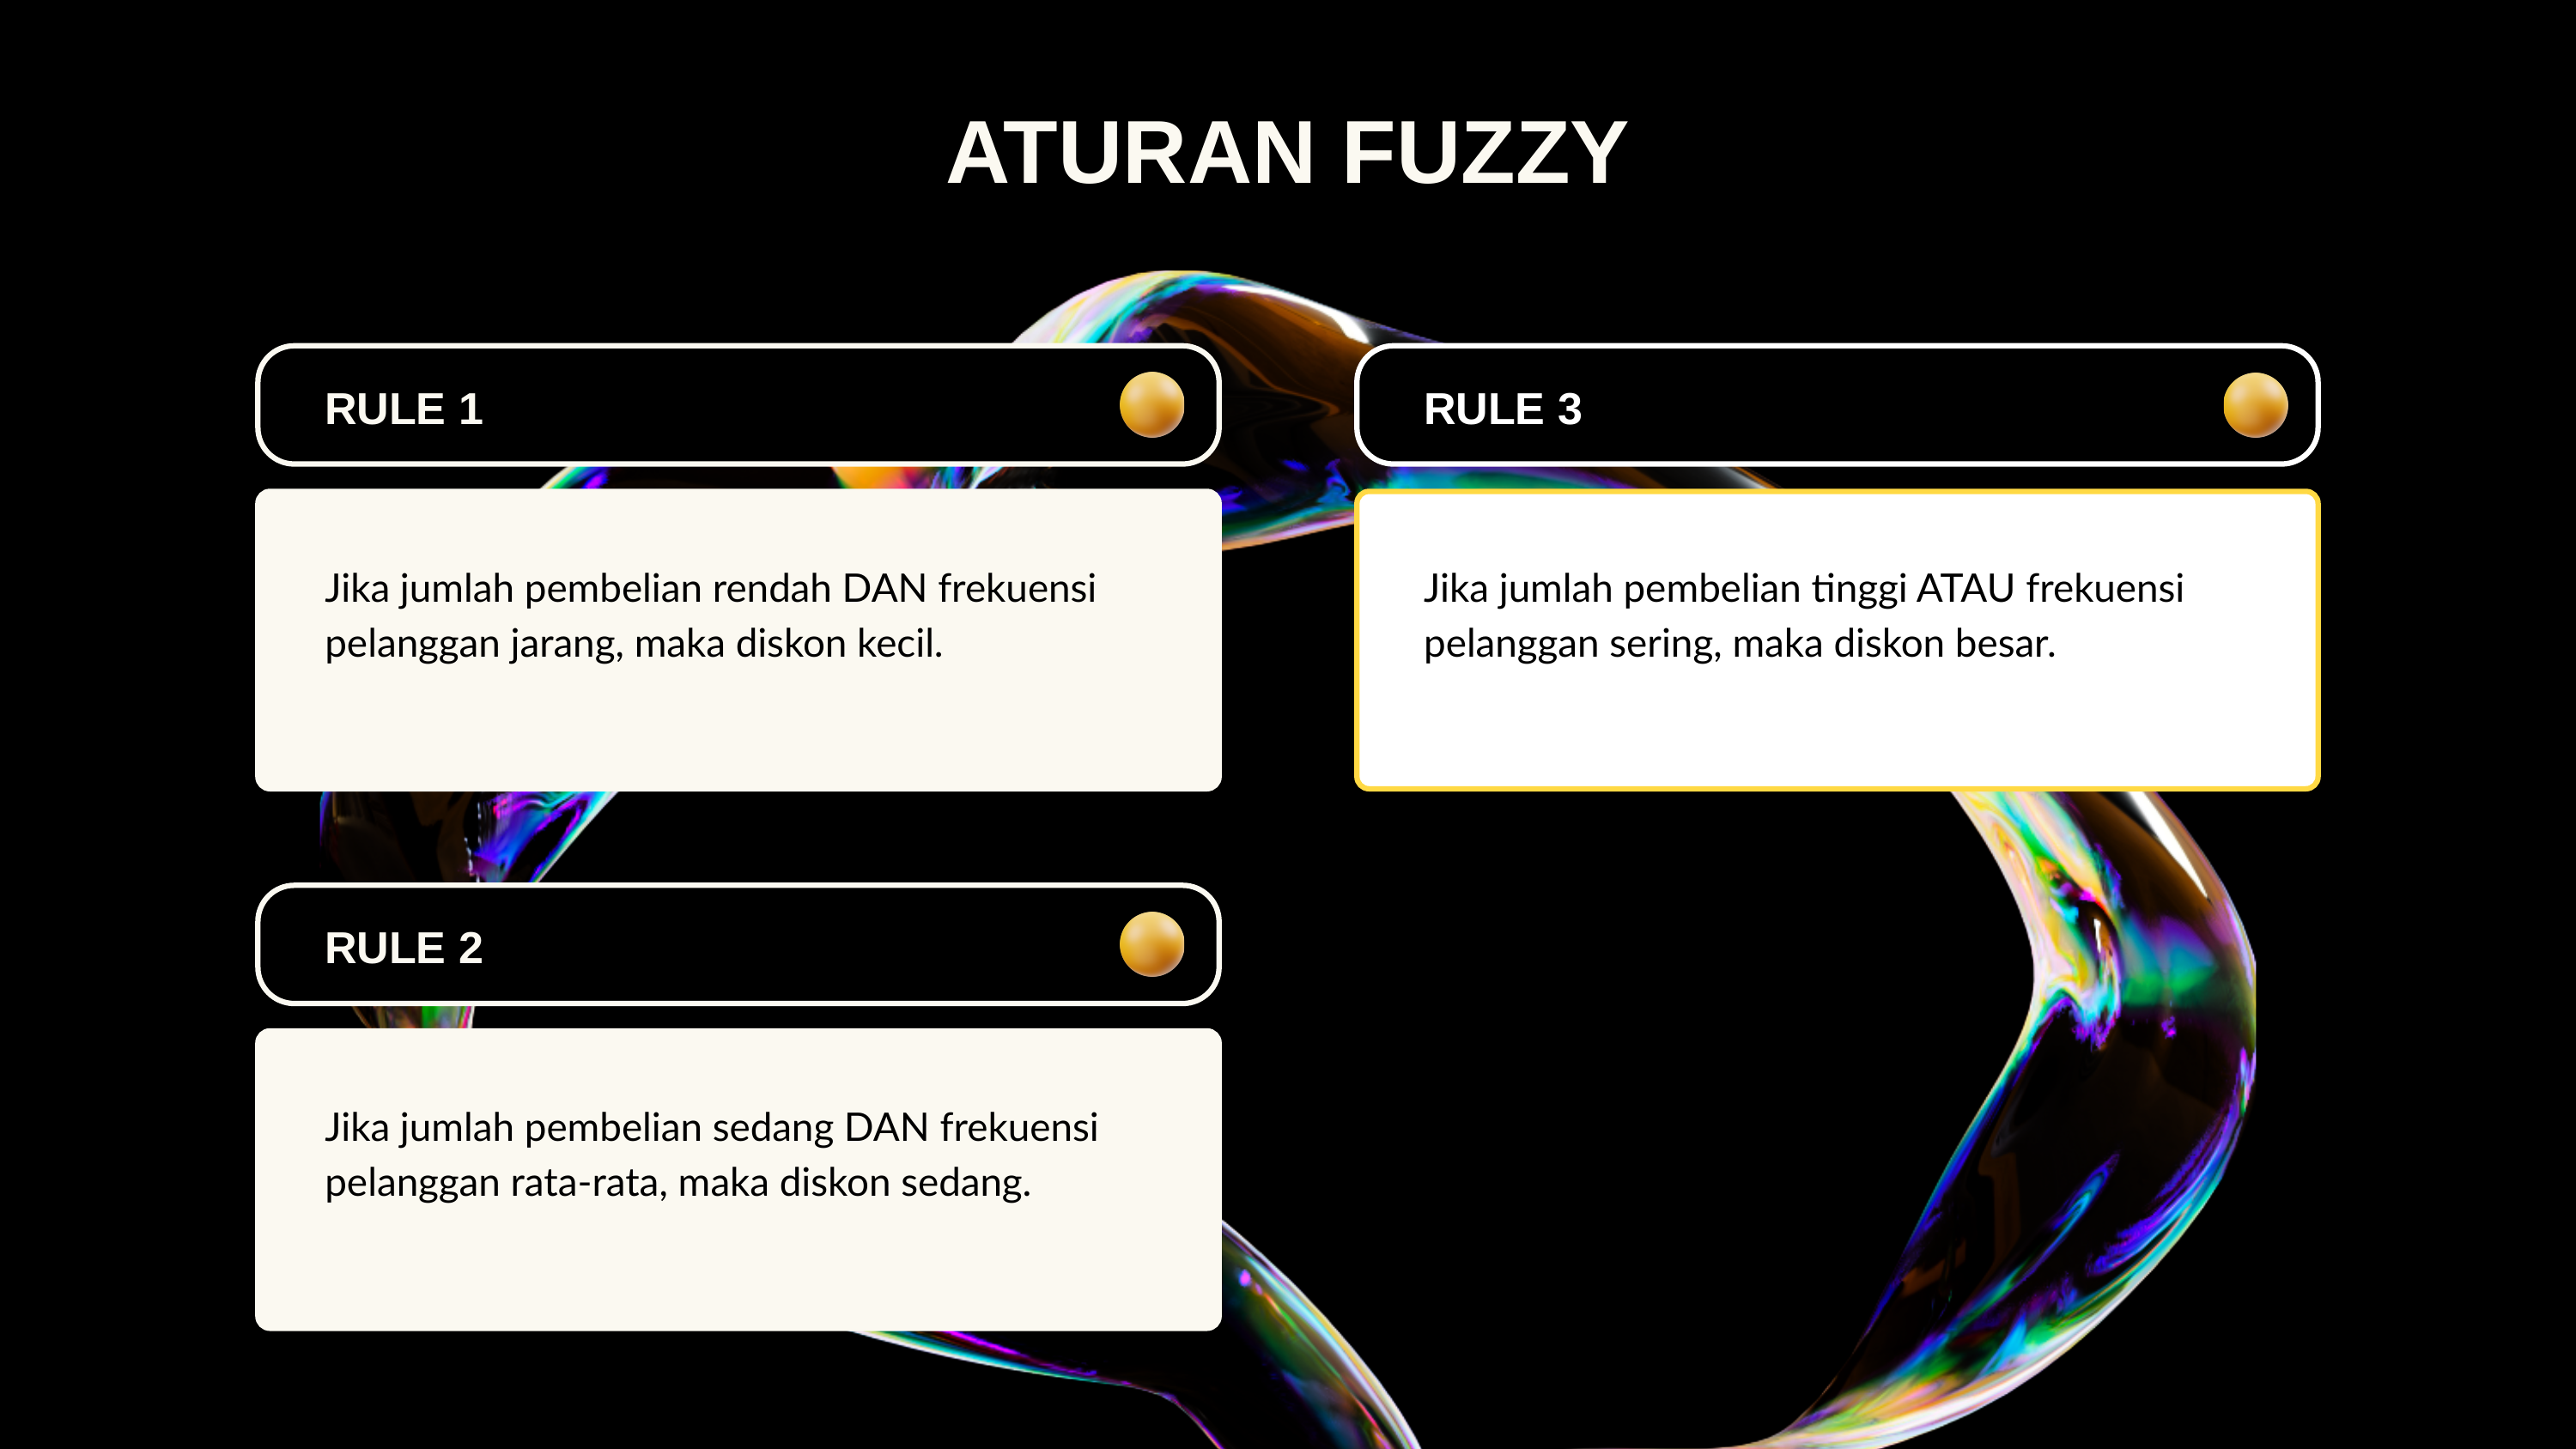

ATURAN FUZZY

RULE 1
RULE 3

Jika jumlah pembelian rendah DAN frekuensi pelanggan jarang, maka diskon kecil.

Jika jumlah pembelian tinggi ATAU frekuensi pelanggan sering, maka diskon besar.

RULE 2

Jika jumlah pembelian sedang DAN frekuensi pelanggan rata-rata, maka diskon sedang.